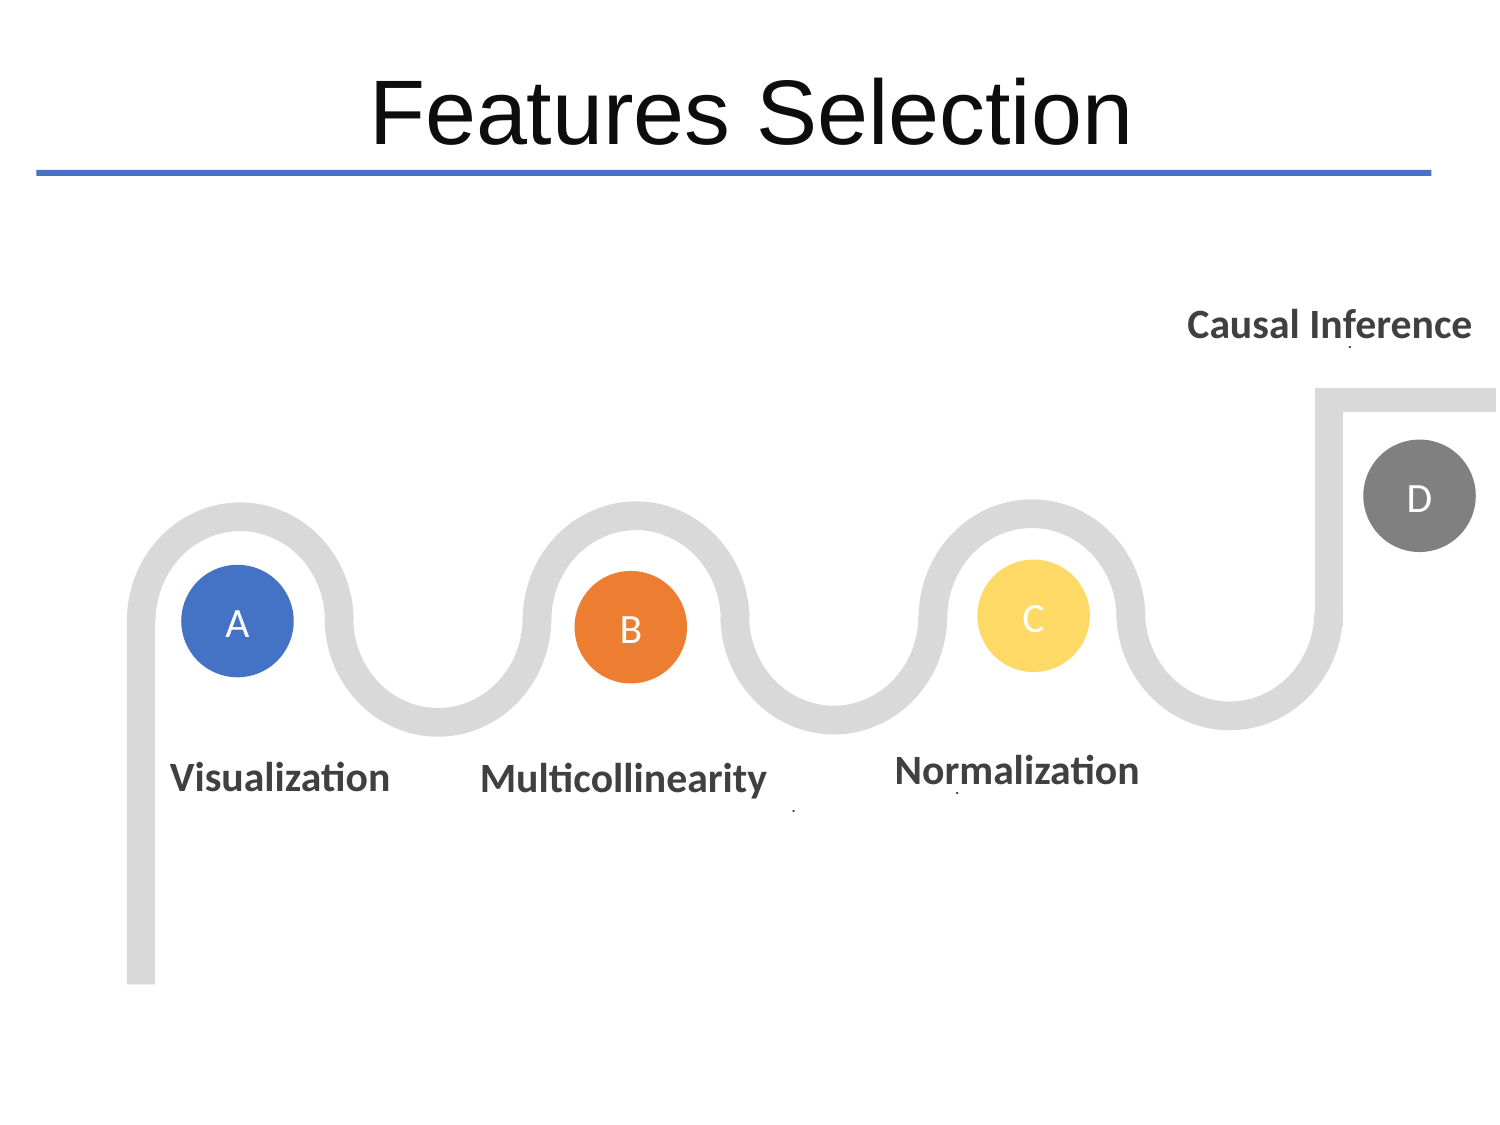

Features Selection

Causal Inference
.

D
C
A
B

Normalization
.

Visualization

Multicollinearity
.